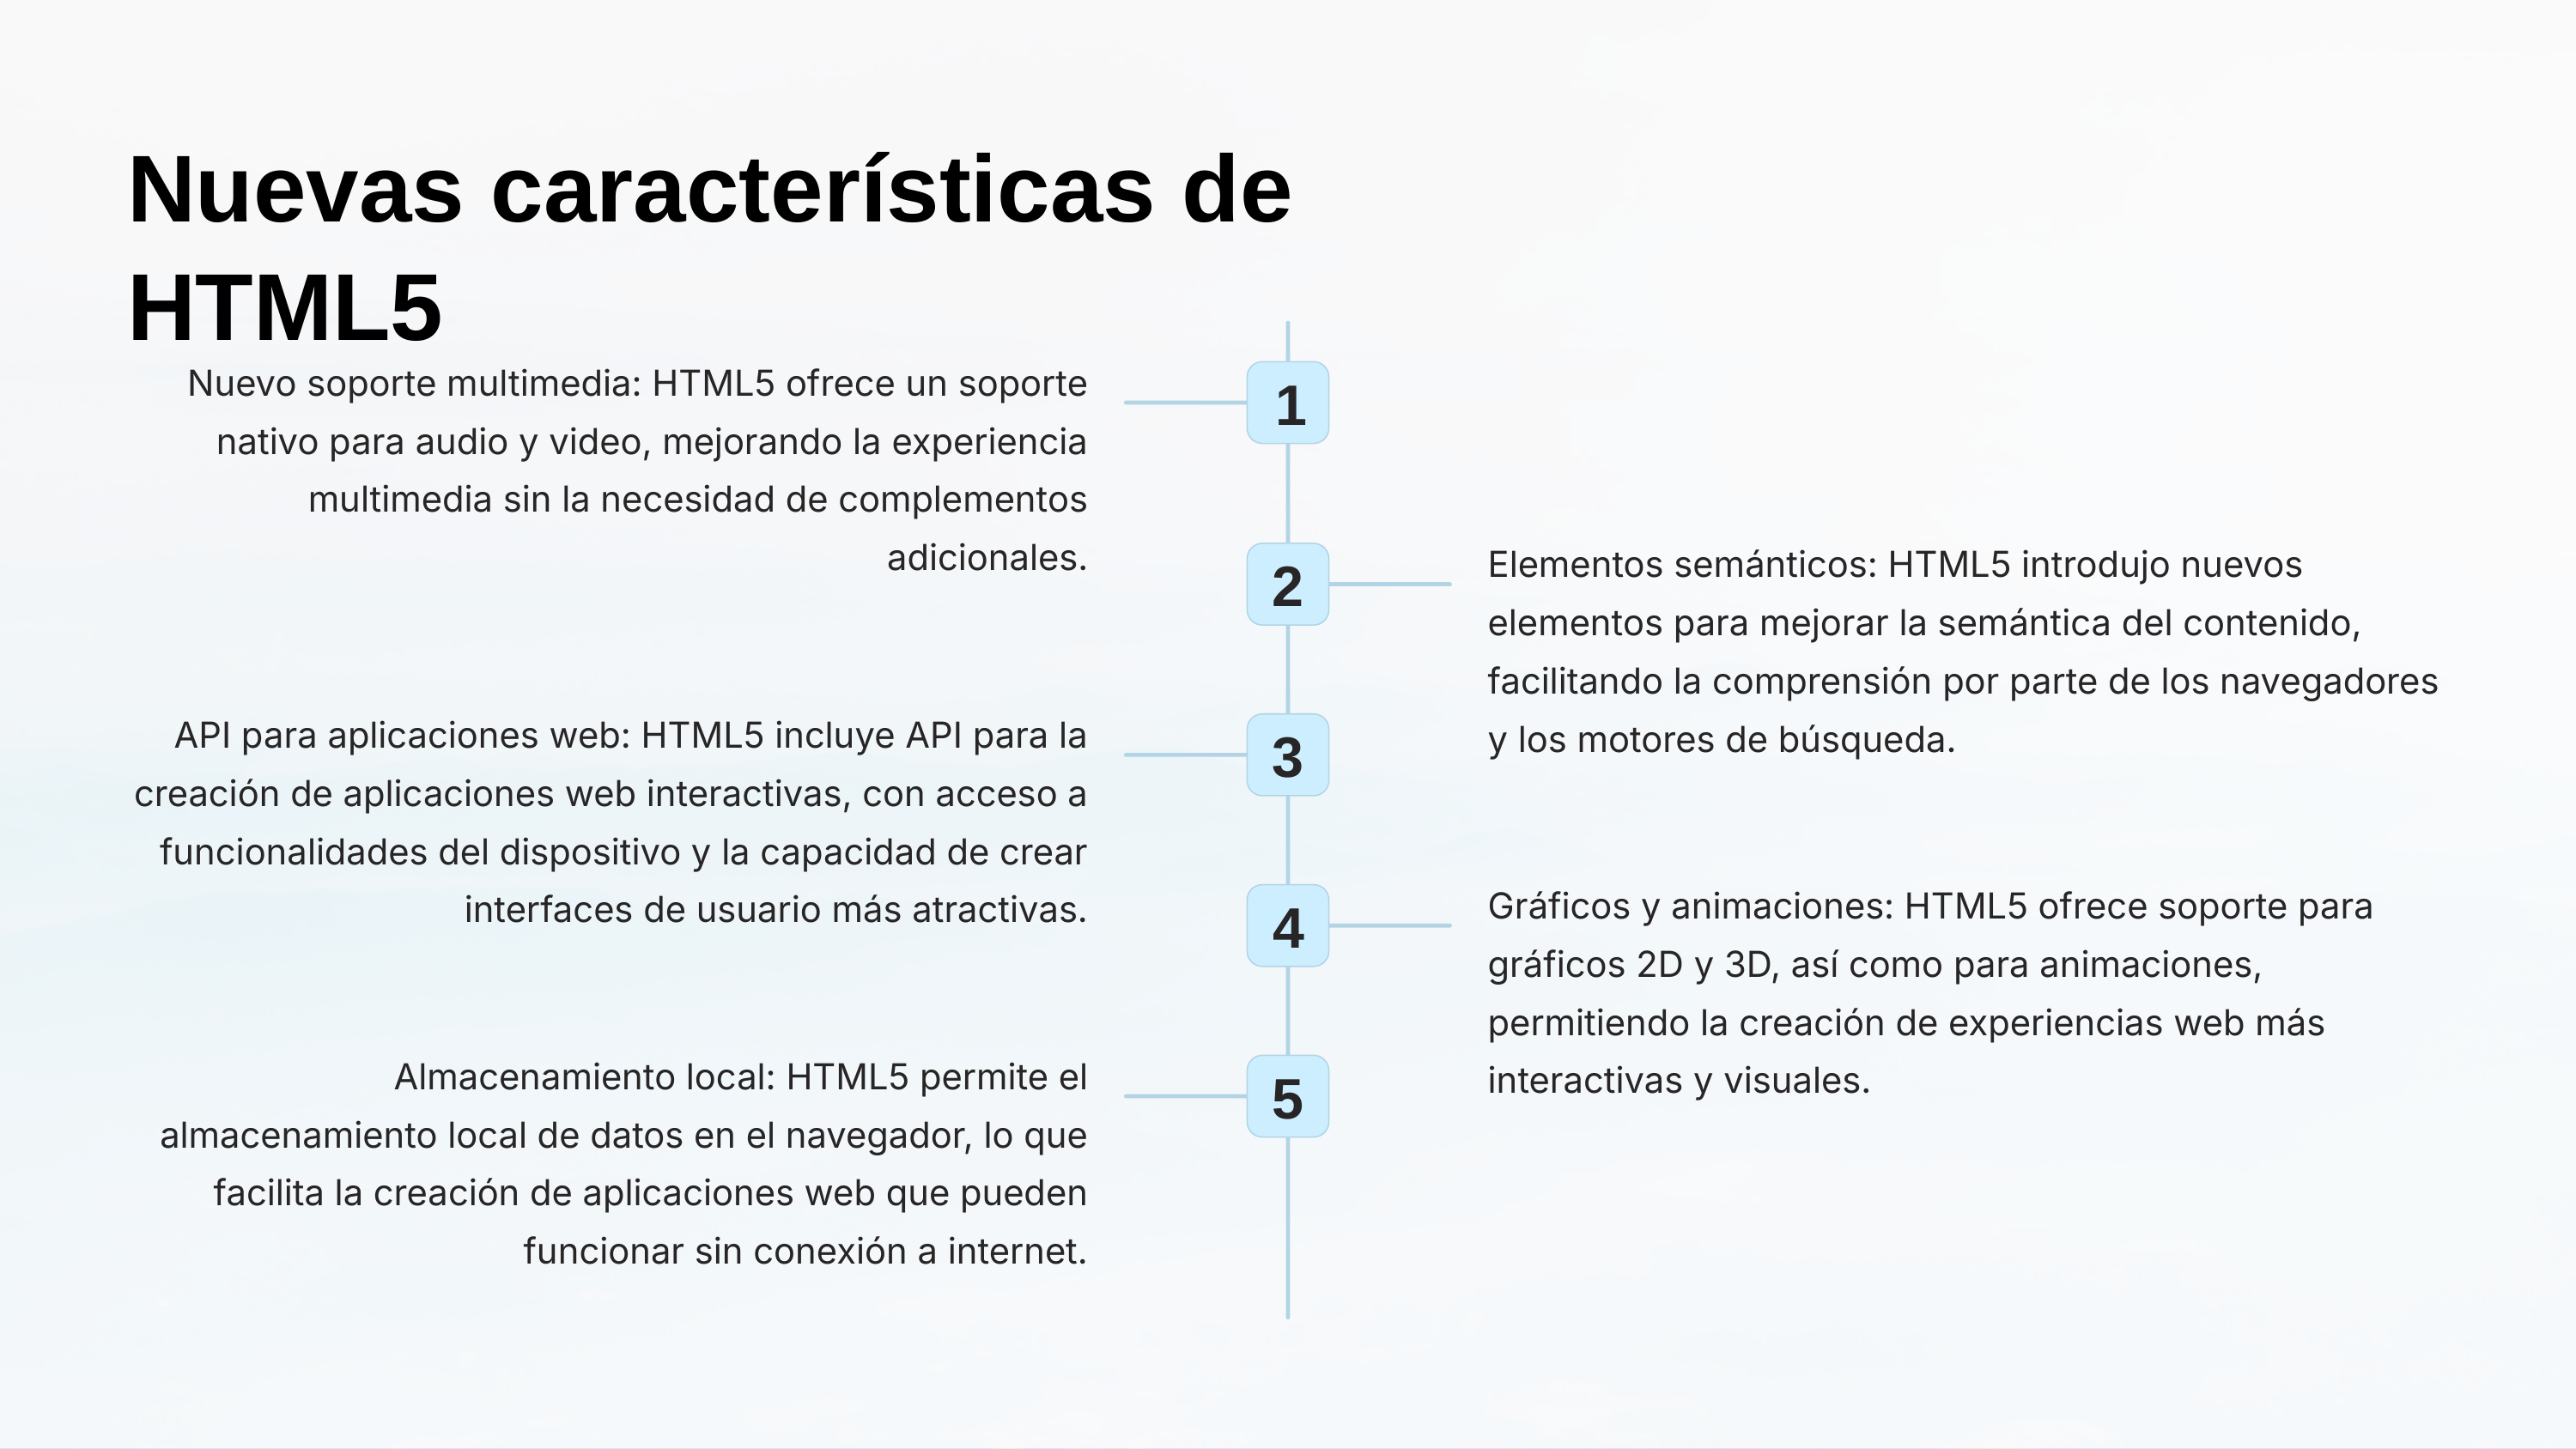

Nuevas características de HTML5

Nuevo soporte multimedia: HTML5 ofrece un soporte nativo para audio y video, mejorando la experiencia multimedia sin la necesidad de complementos adicionales.

1

Elementos semánticos: HTML5 introdujo nuevos elementos para mejorar la semántica del contenido, facilitando la comprensión por parte de los navegadores y los motores de búsqueda.

2

API para aplicaciones web: HTML5 incluye API para la creación de aplicaciones web interactivas, con acceso a funcionalidades del dispositivo y la capacidad de crear interfaces de usuario más atractivas.

3

Gráficos y animaciones: HTML5 ofrece soporte para gráficos 2D y 3D, así como para animaciones, permitiendo la creación de experiencias web más interactivas y visuales.

4

Almacenamiento local: HTML5 permite el almacenamiento local de datos en el navegador, lo que facilita la creación de aplicaciones web que pueden funcionar sin conexión a internet.

5